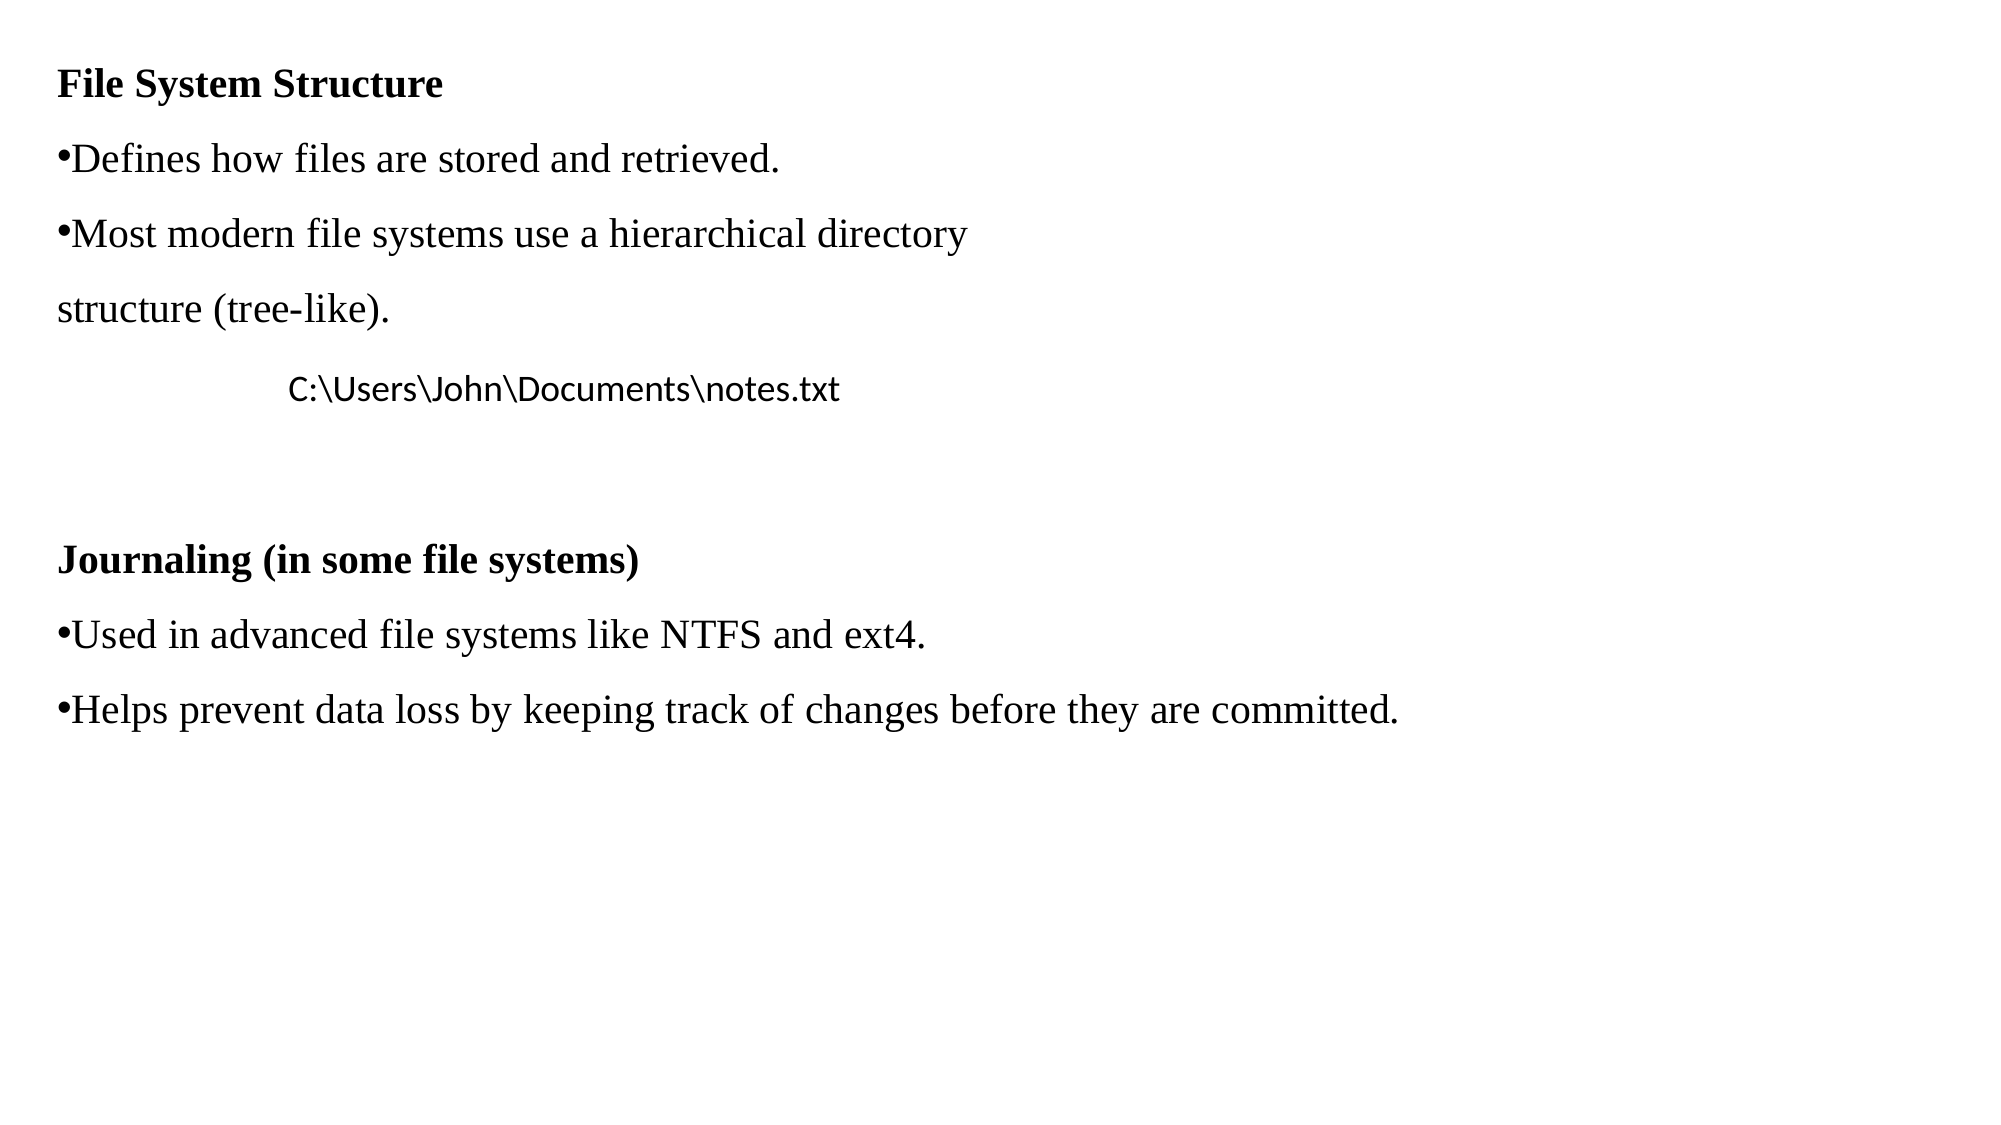

File System Structure
Defines how files are stored and retrieved.
Most modern file systems use a hierarchical directory structure (tree-like).
C:\Users\John\Documents\notes.txt

Journaling (in some file systems)
Used in advanced file systems like NTFS and ext4.
Helps prevent data loss by keeping track of changes before they are committed.